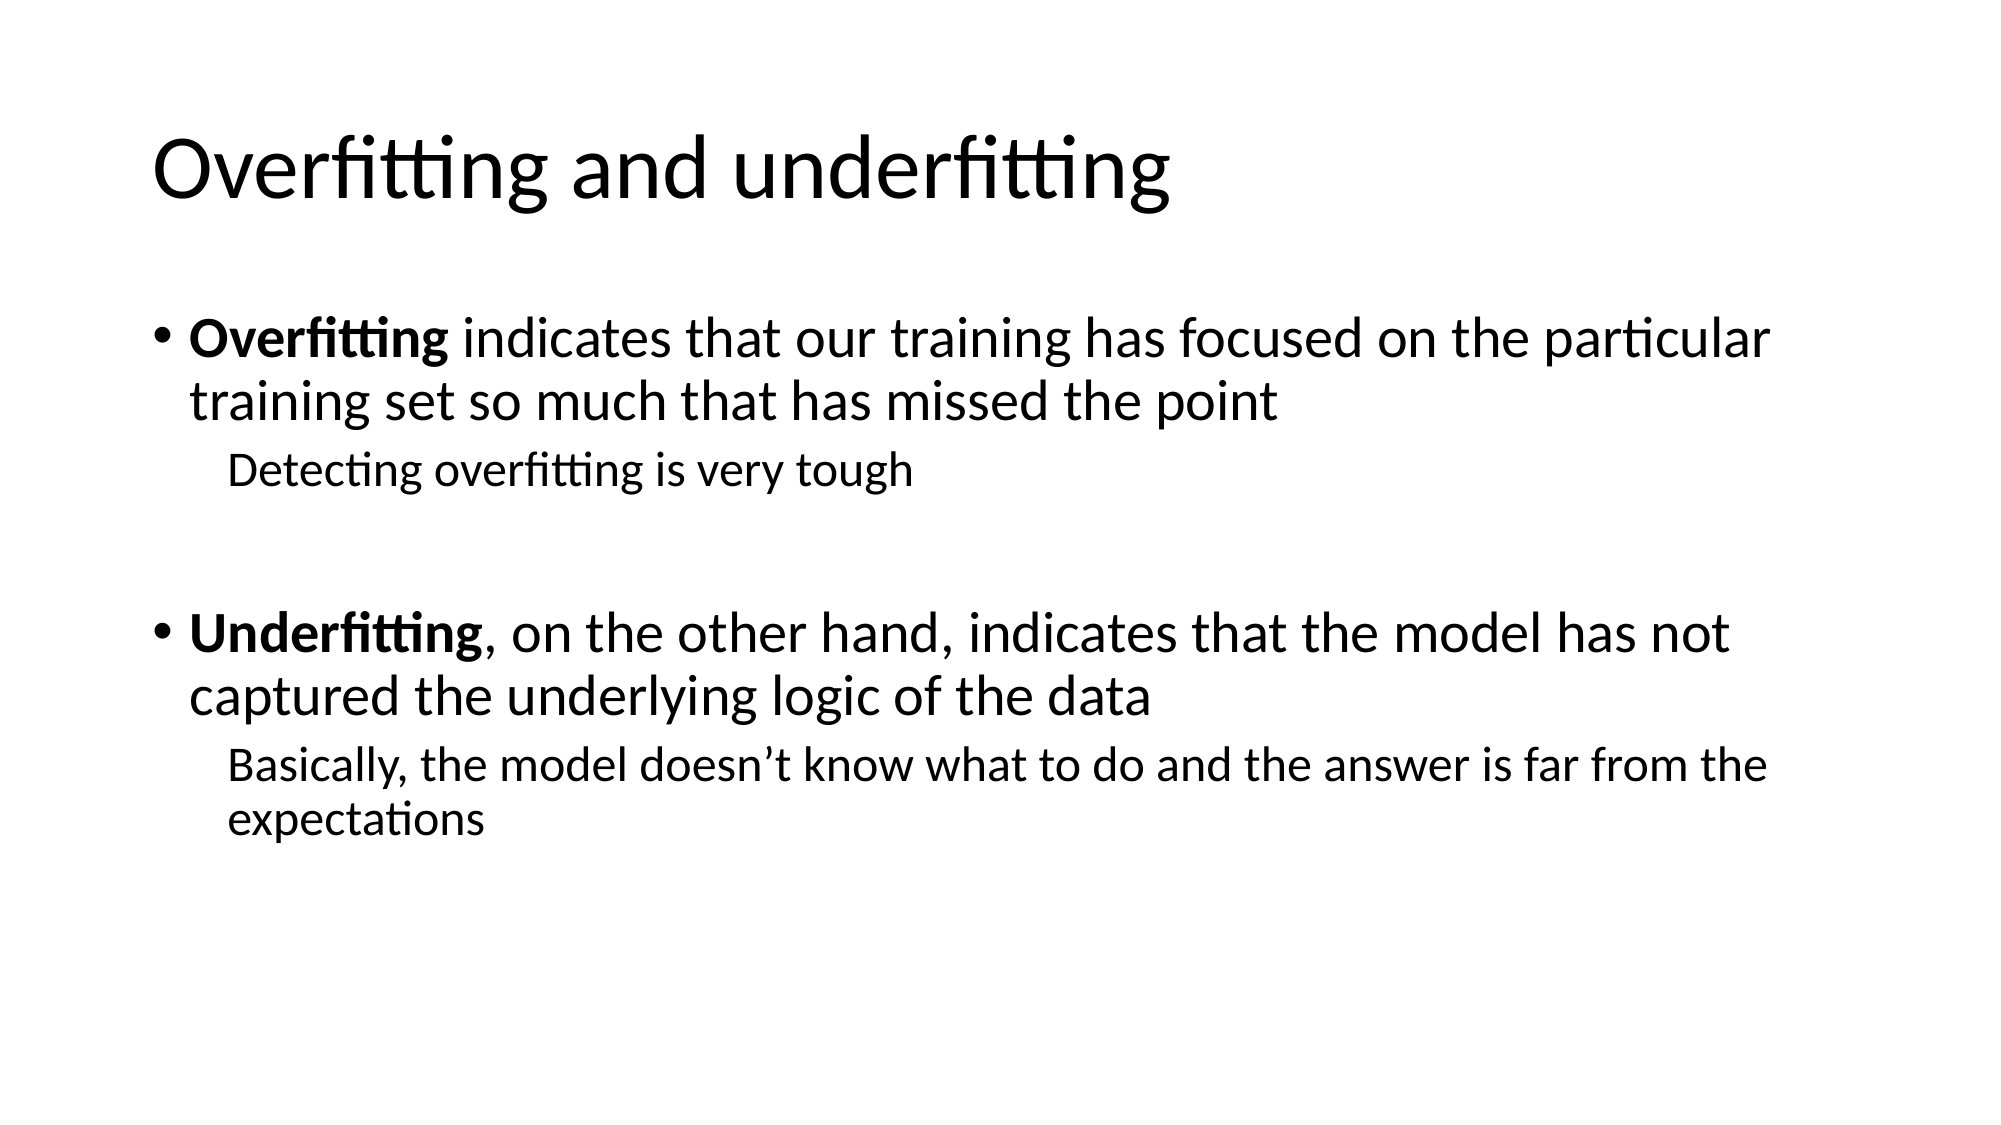

# Overfitting and underfitting
Overfitting indicates that our training has focused on the particular training set so much that has missed the point
Detecting overfitting is very tough

Underfitting, on the other hand, indicates that the model has not captured the underlying logic of the data
Basically, the model doesn’t know what to do and the answer is far from the expectations